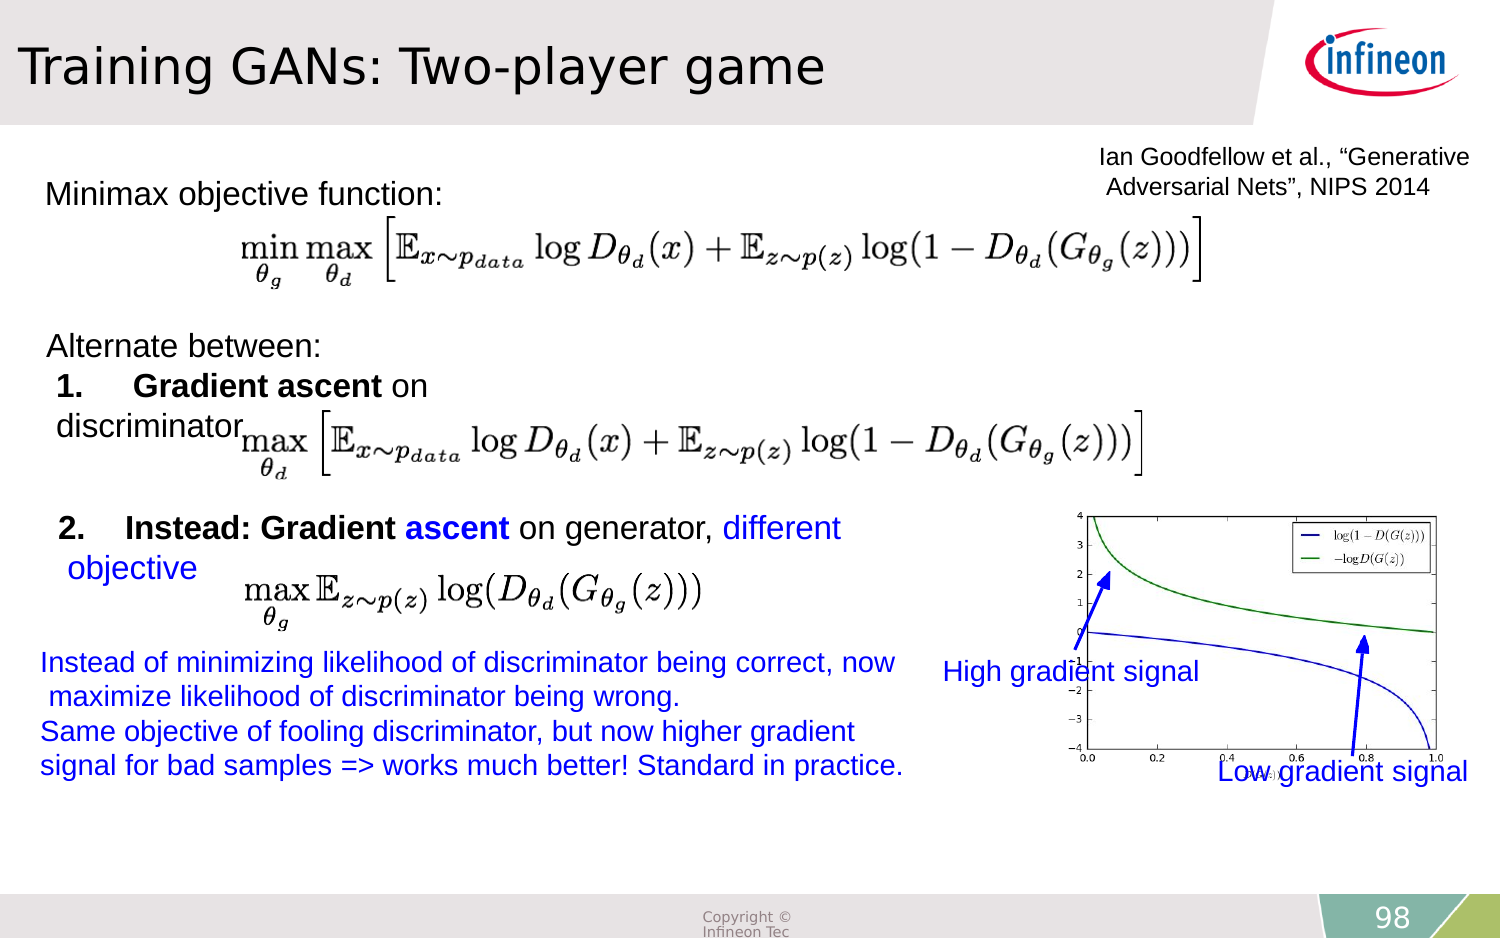

Training GANs: Two-player game
Ian Goodfellow et al., “Generative  Adversarial Nets”, NIPS 2014
Minimax objective function:

Alternate between:
1.	Gradient ascent on discriminator

2.	Instead: Gradient ascent on generator, different  objective

Instead of minimizing likelihood of discriminator being correct, now  maximize likelihood of discriminator being wrong.
Same objective of fooling discriminator, but now higher gradient  signal for bad samples => works much better! Standard in practice.

High gradient signal
Low gradient signal
Lecture 13 -
Copyright © Infineon Technologies AG 2018. All rights reserved.
98